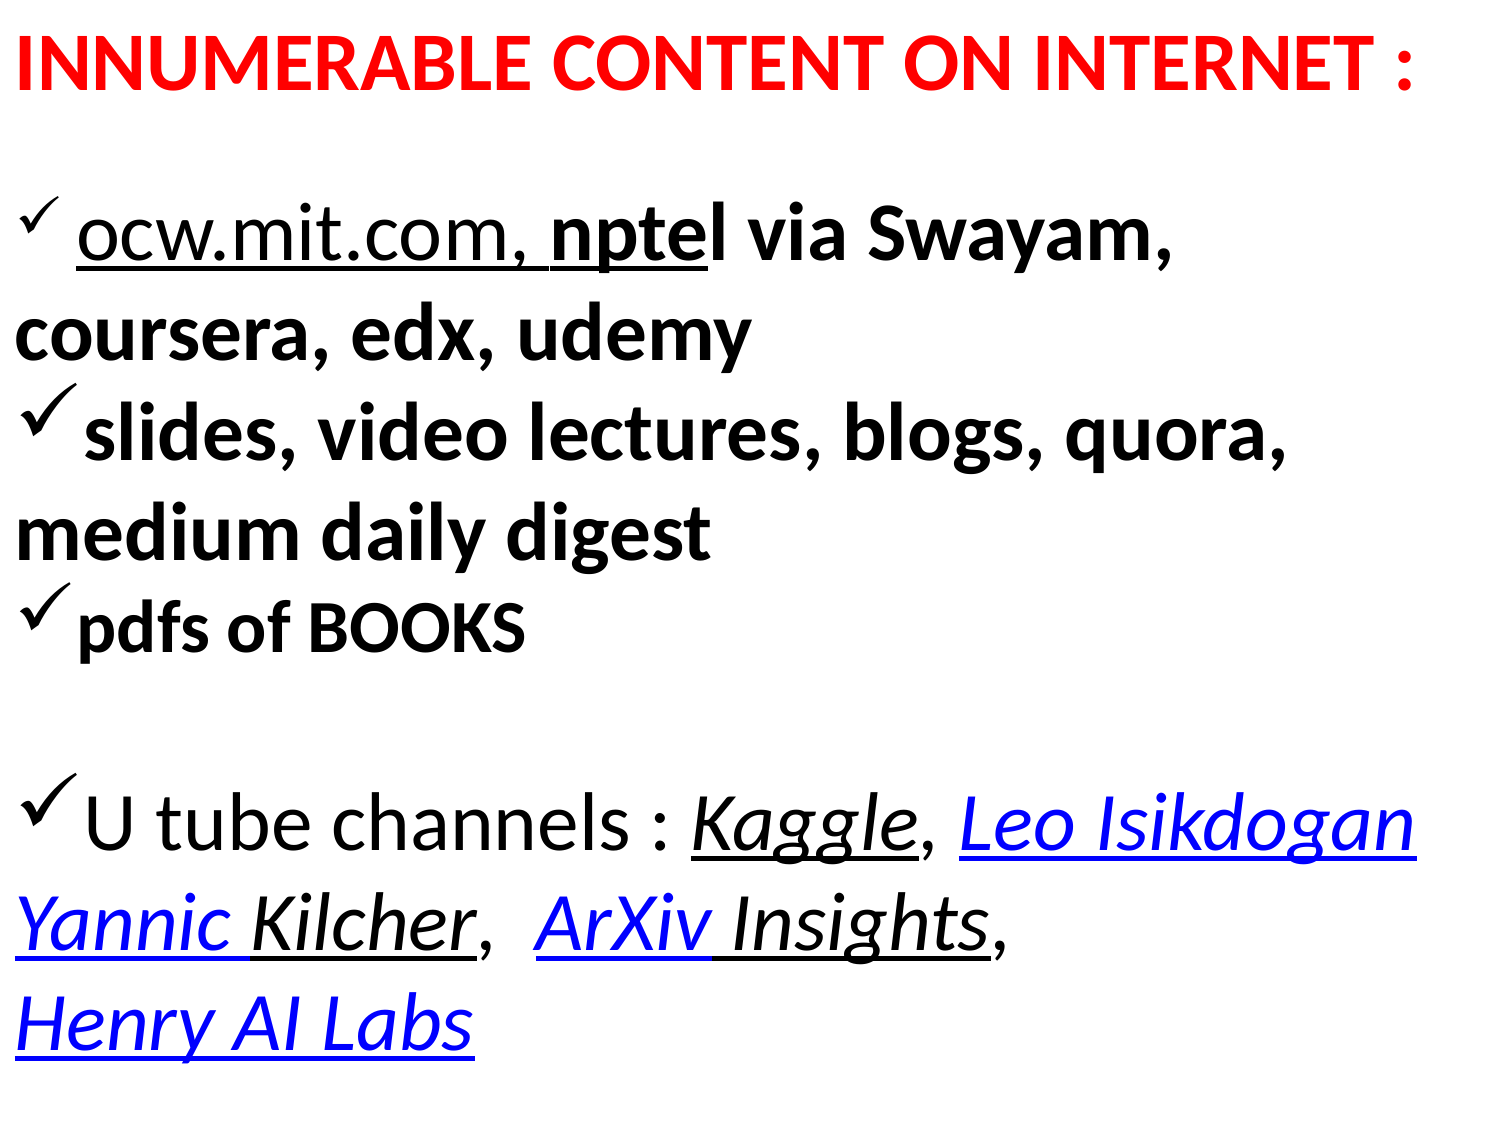

INNUMERABLE CONTENT ON INTERNET :

 ocw.mit.com, nptel via Swayam, coursera, edx, udemy
slides, video lectures, blogs, quora, medium daily digest
pdfs of BOOKS

U tube channels : Kaggle, Leo Isikdogan
Yannic Kilcher,  ArXiv Insights, Henry AI Labs